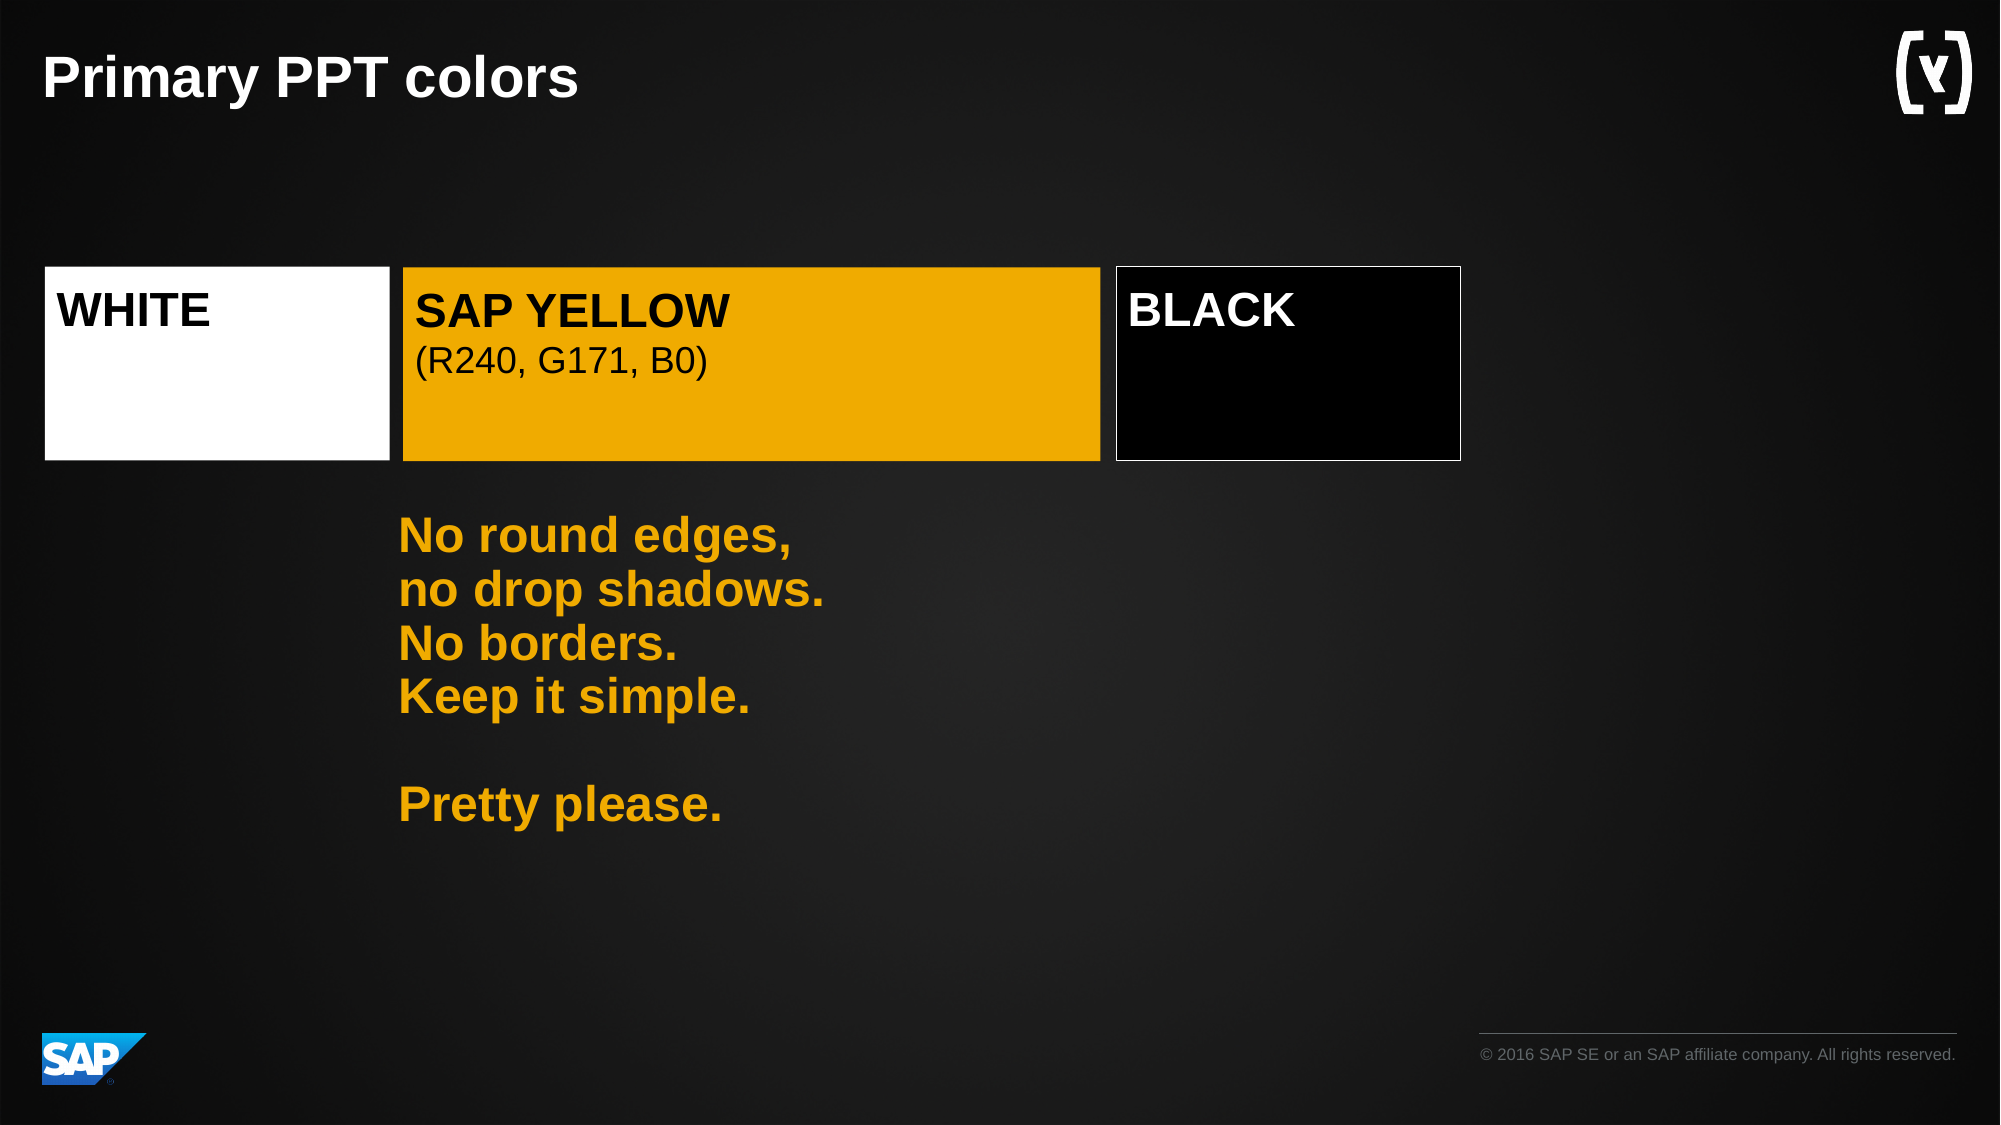

# Primary PPT colors
BLACK
WHITE
SAP YELLOW
(R240, G171, B0)

No round edges,
no drop shadows.
No borders.
Keep it simple.
Pretty please.